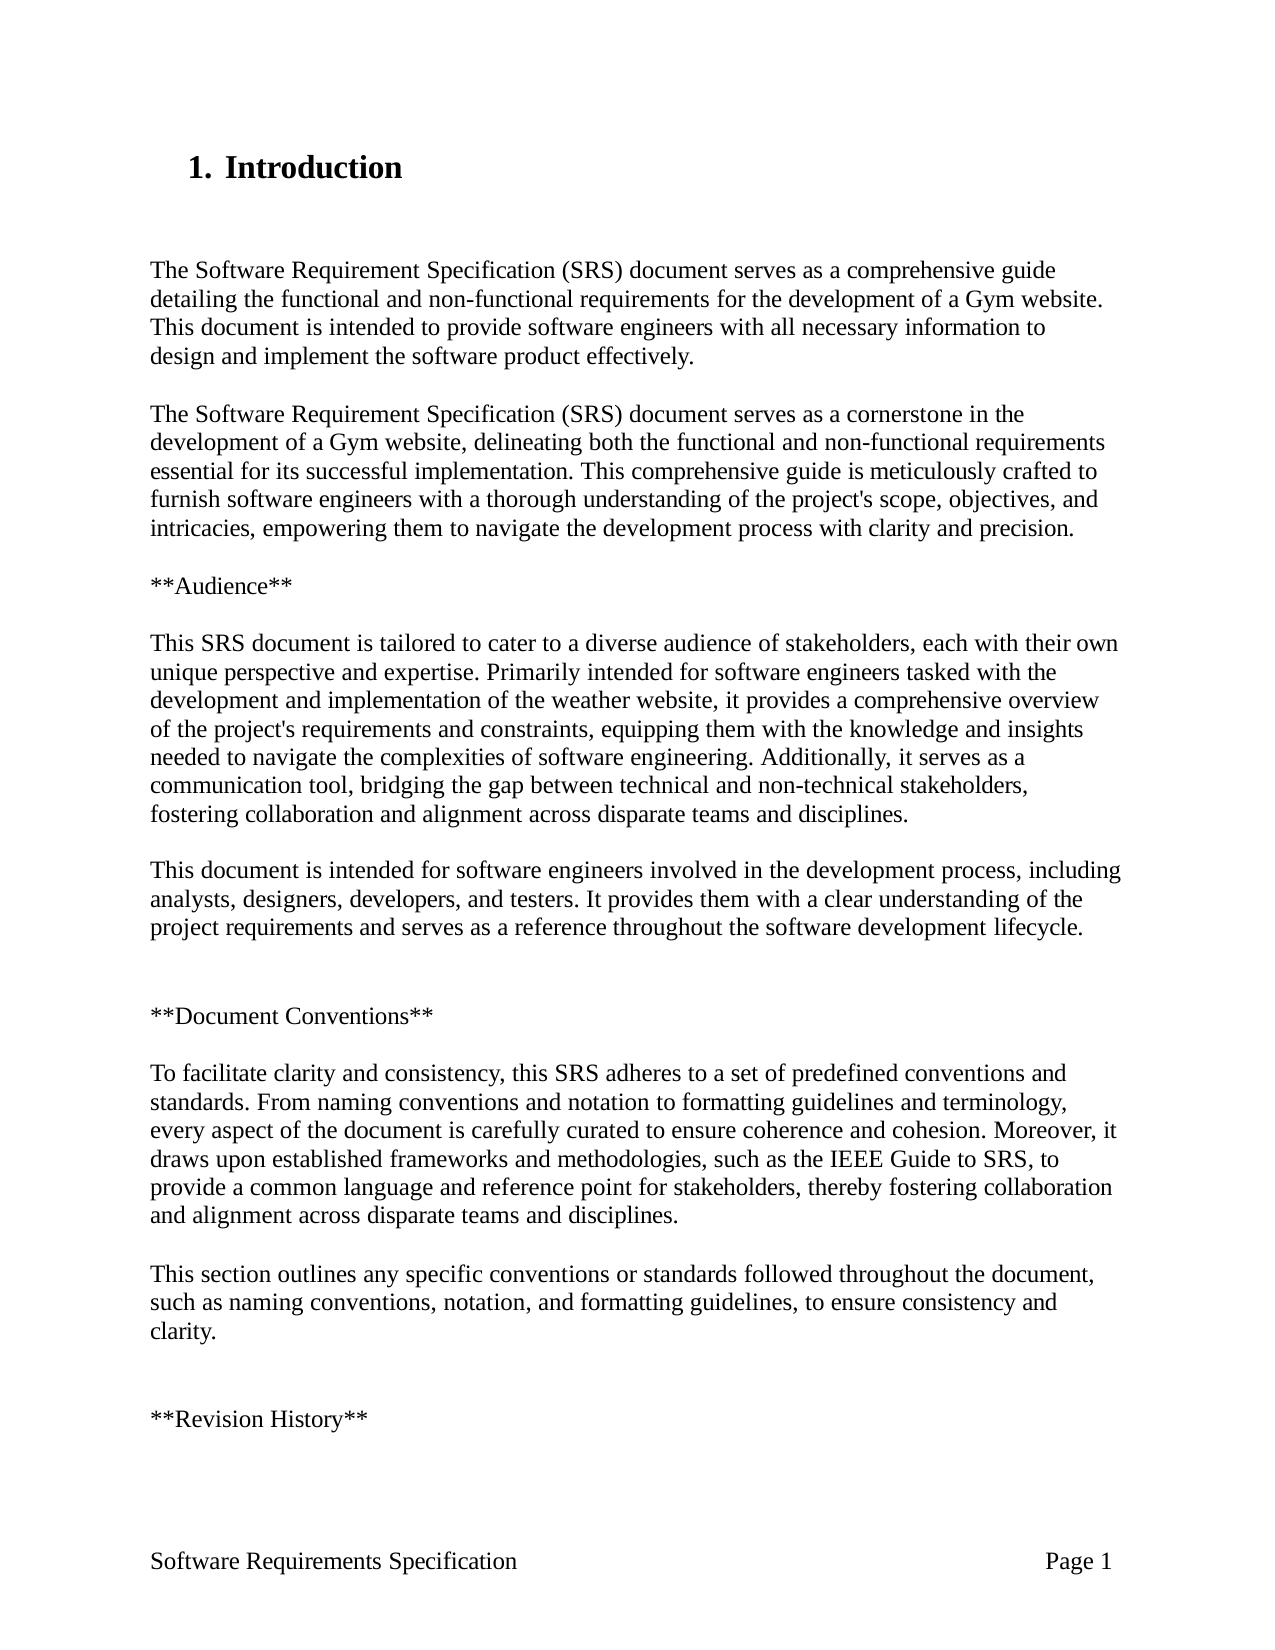

1. Introduction

The Software Requirement Specification (SRS) document serves as a comprehensive guide detailing the functional and non-functional requirements for the development of a Gym website. This document is intended to provide software engineers with all necessary information to design and implement the software product effectively.

The Software Requirement Specification (SRS) document serves as a cornerstone in the development of a Gym website, delineating both the functional and non-functional requirements essential for its successful implementation. This comprehensive guide is meticulously crafted to furnish software engineers with a thorough understanding of the project's scope, objectives, and intricacies, empowering them to navigate the development process with clarity and precision.
**Audience**

This SRS document is tailored to cater to a diverse audience of stakeholders, each with their own unique perspective and expertise. Primarily intended for software engineers tasked with the development and implementation of the weather website, it provides a comprehensive overview of the project's requirements and constraints, equipping them with the knowledge and insights needed to navigate the complexities of software engineering. Additionally, it serves as a communication tool, bridging the gap between technical and non-technical stakeholders, fostering collaboration and alignment across disparate teams and disciplines.
This document is intended for software engineers involved in the development process, including analysts, designers, developers, and testers. It provides them with a clear understanding of the project requirements and serves as a reference throughout the software development lifecycle.

**Document Conventions**

To facilitate clarity and consistency, this SRS adheres to a set of predefined conventions and standards. From naming conventions and notation to formatting guidelines and terminology, every aspect of the document is carefully curated to ensure coherence and cohesion. Moreover, it draws upon established frameworks and methodologies, such as the IEEE Guide to SRS, to provide a common language and reference point for stakeholders, thereby fostering collaboration and alignment across disparate teams and disciplines.

This section outlines any specific conventions or standards followed throughout the document, such as naming conventions, notation, and formatting guidelines, to ensure consistency and clarity.

**Revision History**
Software Requirements Specification
Page 1